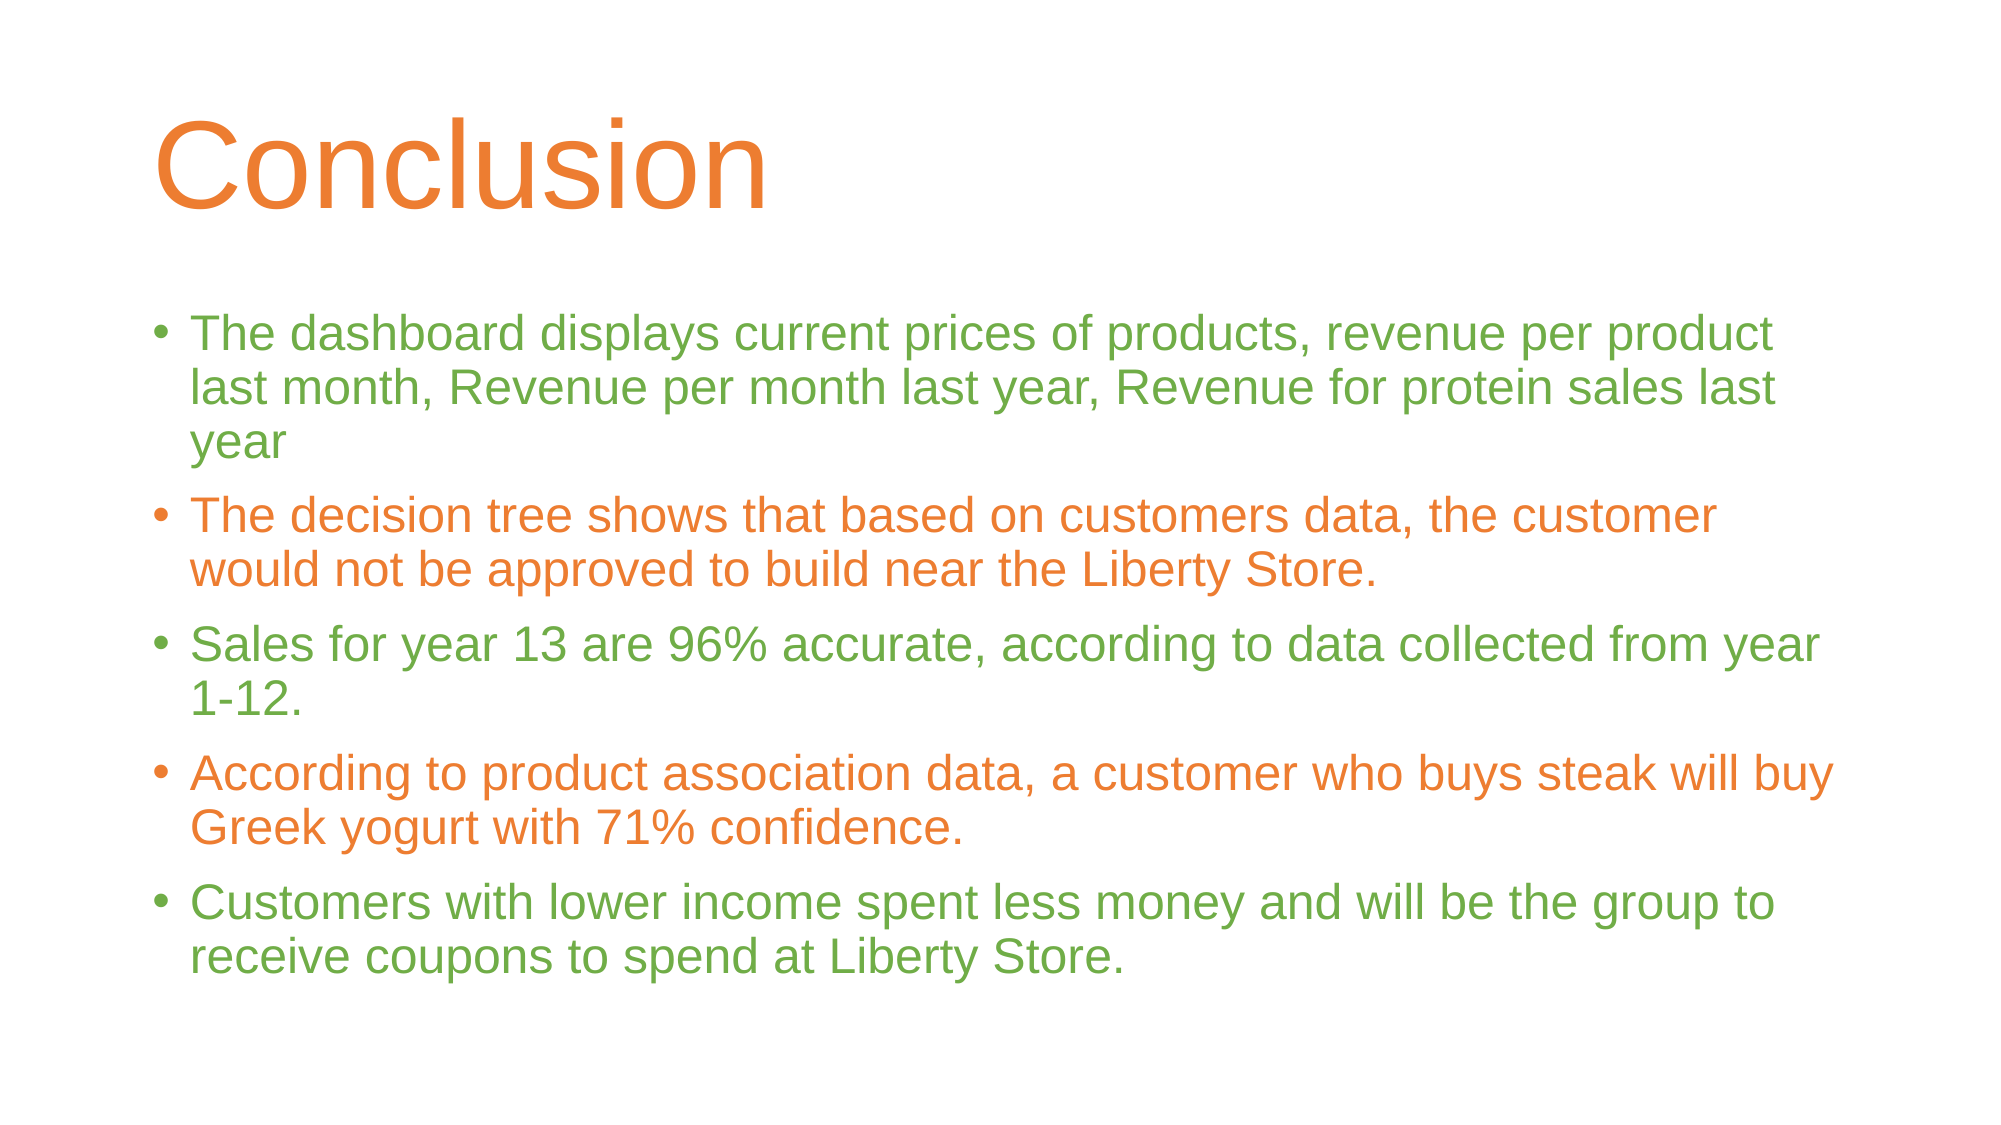

# Conclusion
The dashboard displays current prices of products, revenue per product last month, Revenue per month last year, Revenue for protein sales last year
The decision tree shows that based on customers data, the customer would not be approved to build near the Liberty Store.
Sales for year 13 are 96% accurate, according to data collected from year 1-12.
According to product association data, a customer who buys steak will buy Greek yogurt with 71% confidence.
Customers with lower income spent less money and will be the group to receive coupons to spend at Liberty Store.